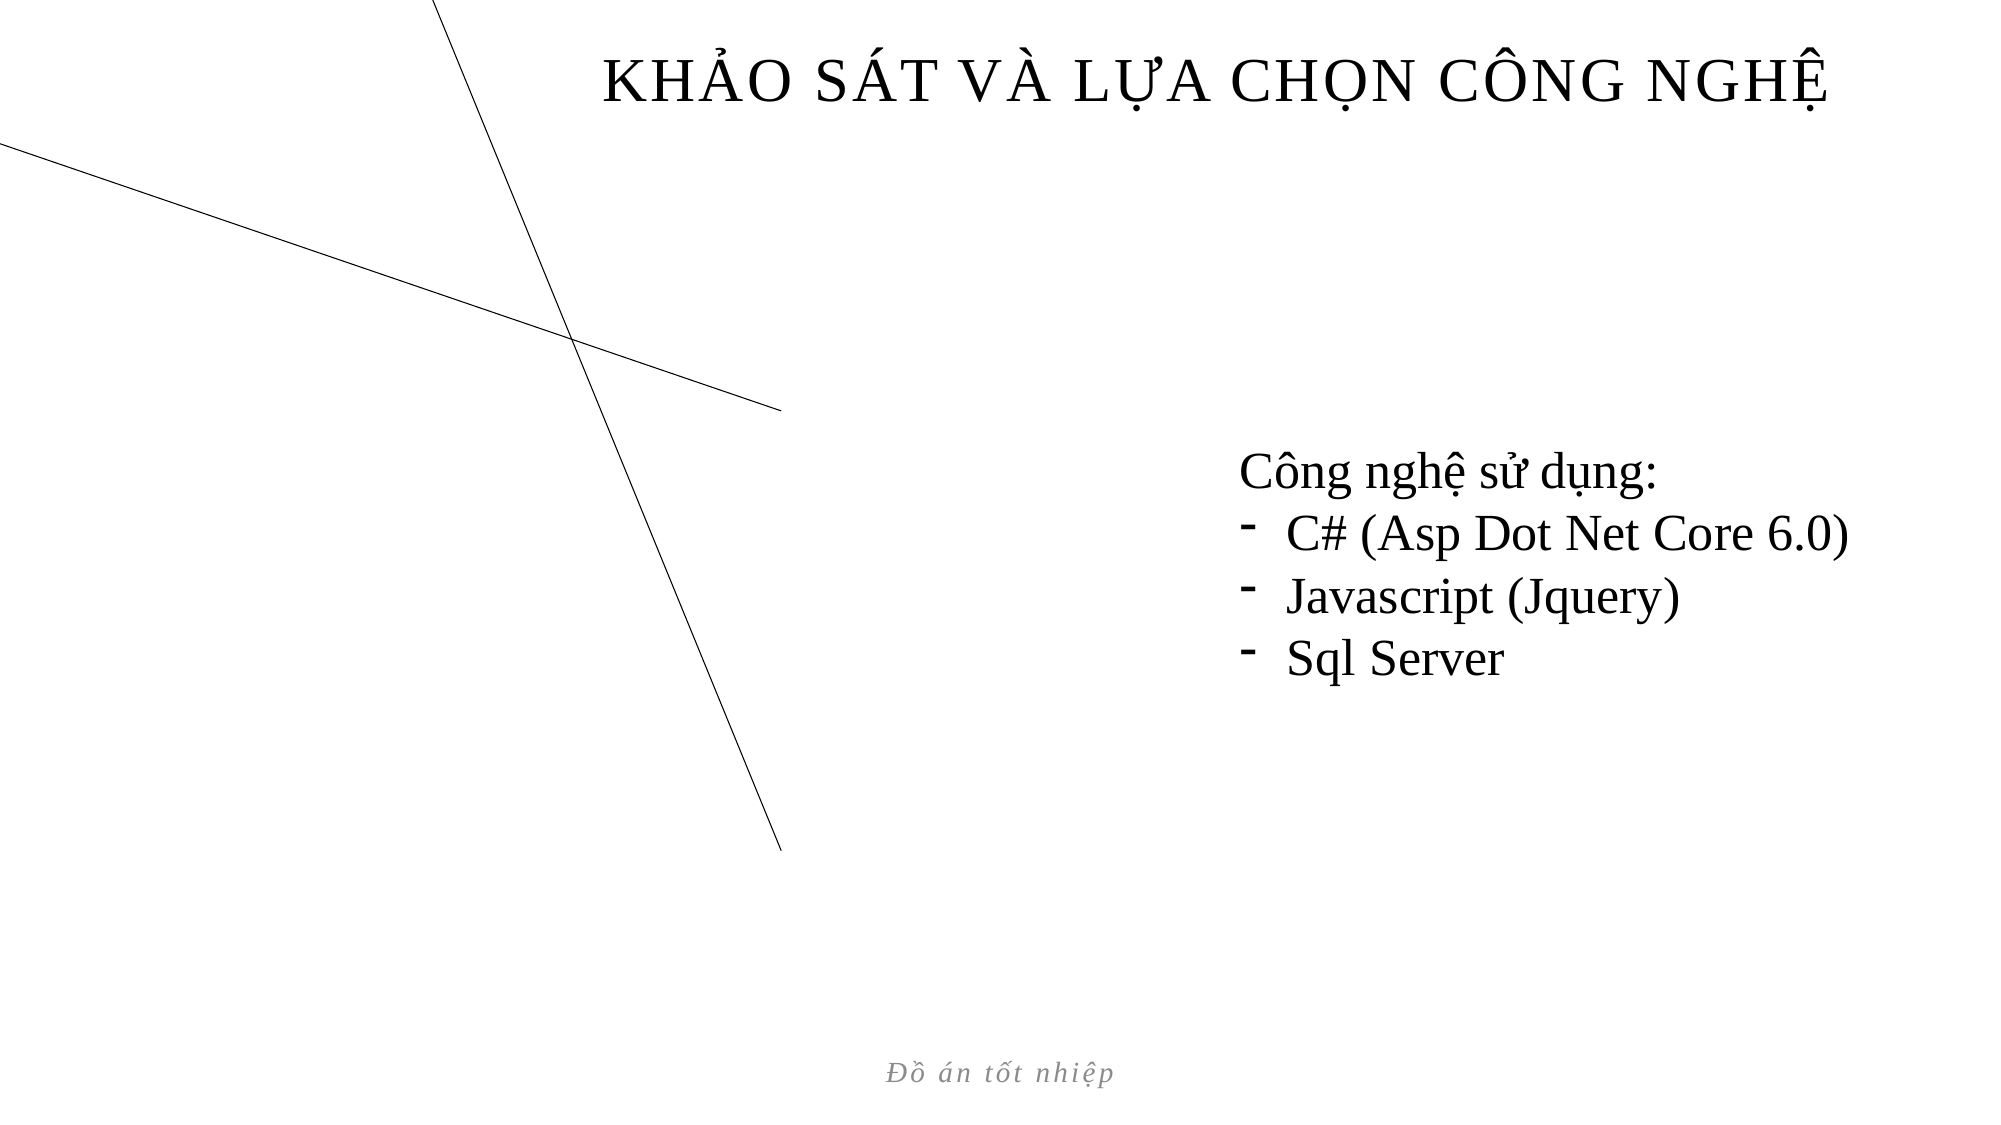

# Khảo sát và lựa chọn công nghệ
Công nghệ sử dụng:
C# (Asp Dot Net Core 6.0)
Javascript (Jquery)
Sql Server
Đồ án tốt nhiệp